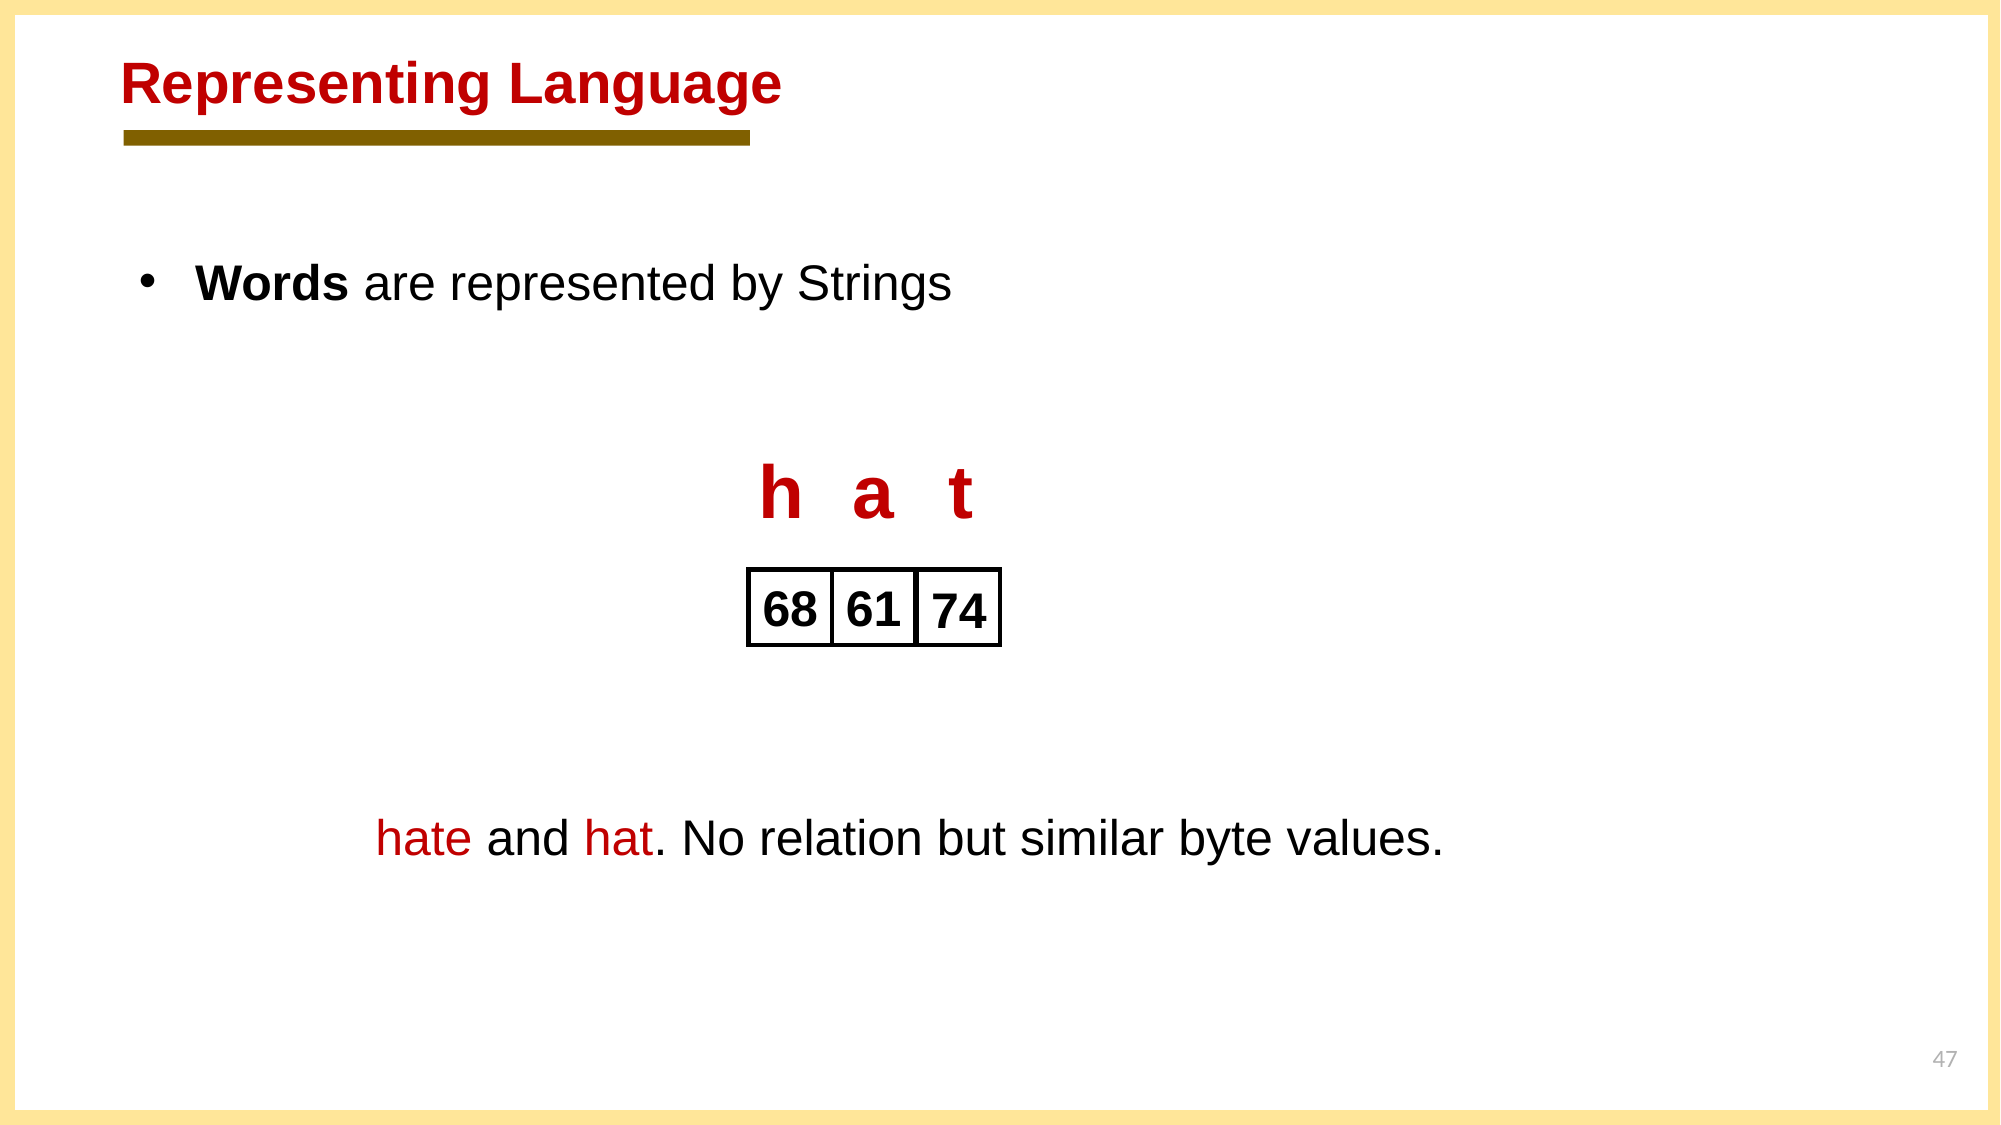

# Representing Language

Words are represented by Strings
h
t
a

68

61
74
hate and hat. No relation but similar byte values.
47